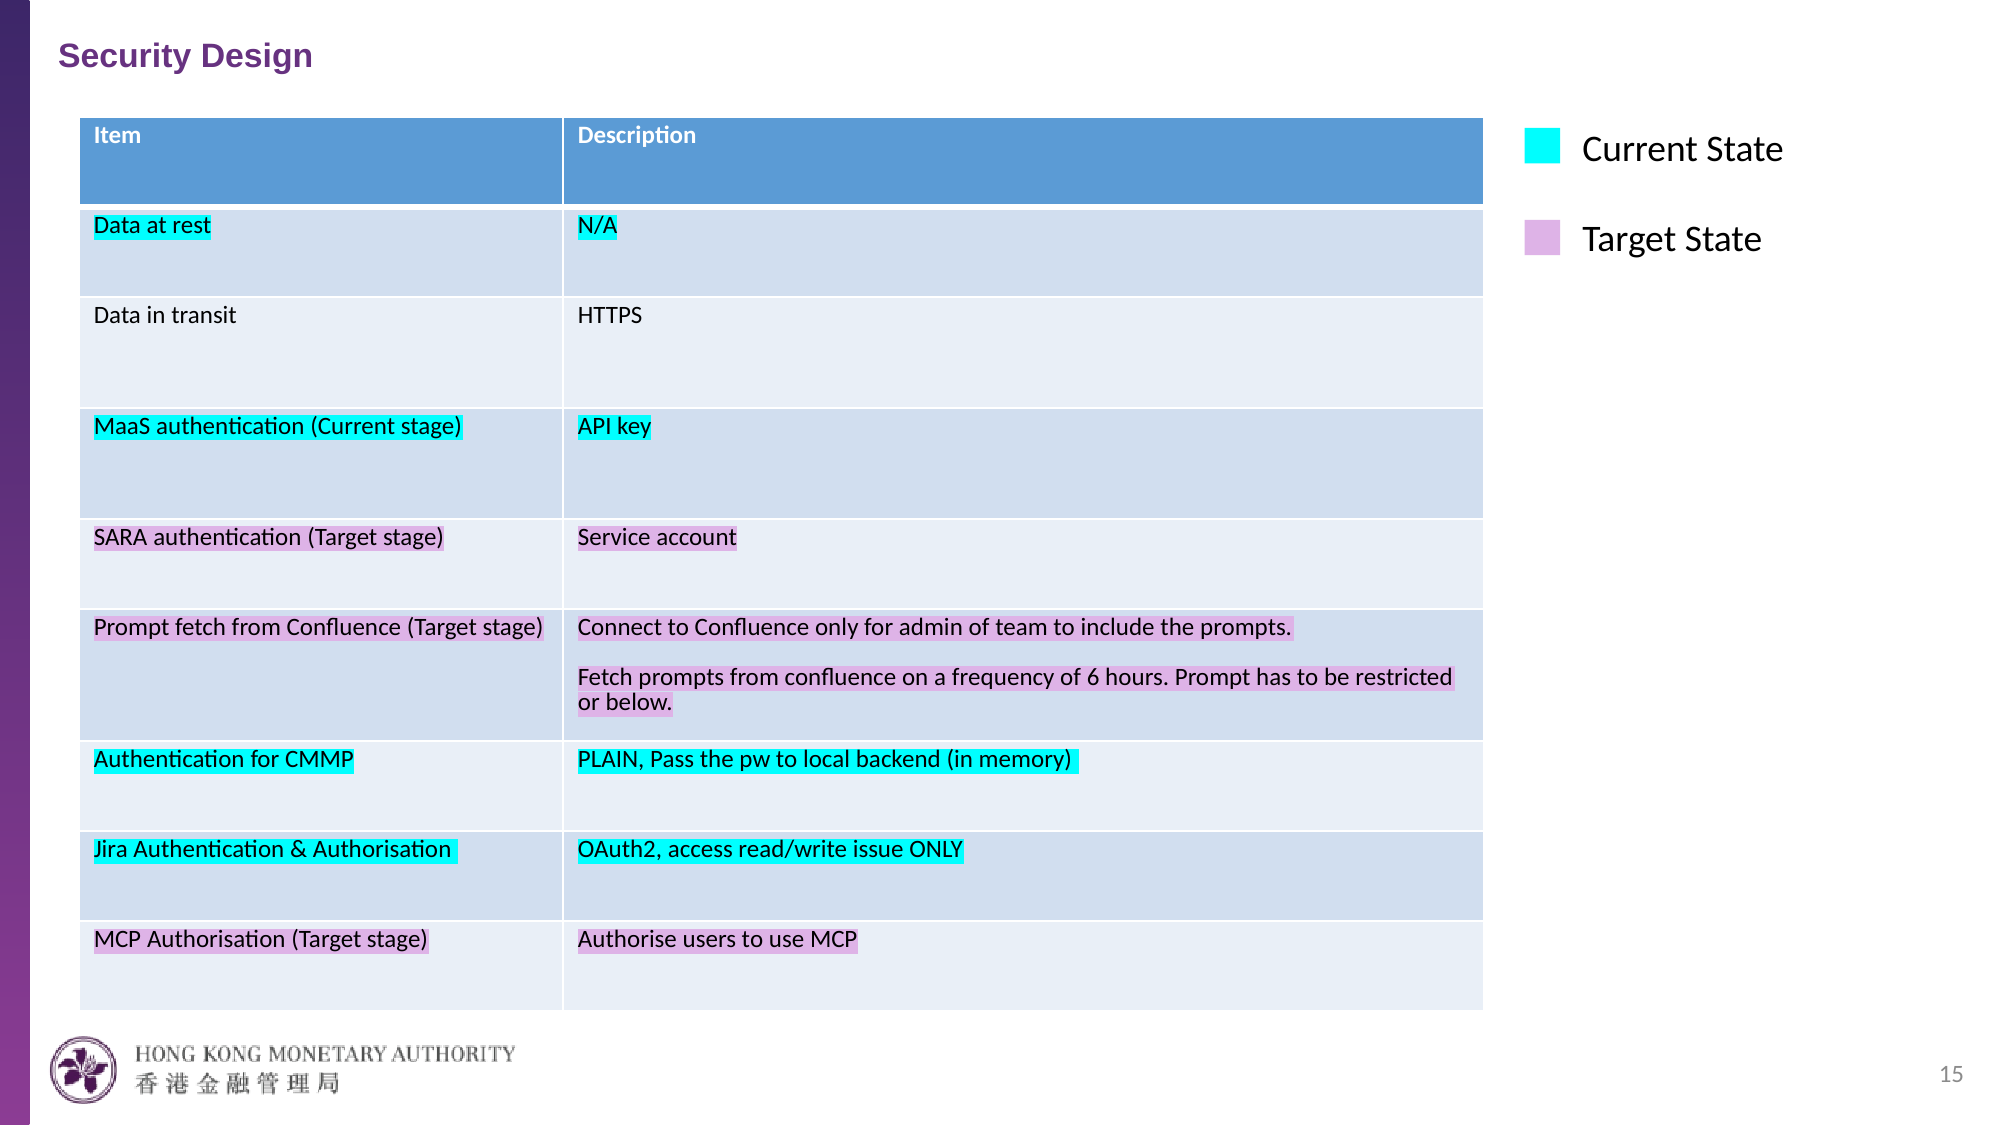

# Security Design
| Item | Description |
| --- | --- |
| Data at rest | N/A |
| Data in transit | HTTPS |
| MaaS authentication (Current stage) | API key |
| SARA authentication (Target stage) | Service account |
| Prompt fetch from Confluence (Target stage) | Connect to Confluence only for admin of team to include the prompts. Fetch prompts from confluence on a frequency of 6 hours. Prompt has to be restricted or below. |
| Authentication for CMMP | PLAIN, Pass the pw to local backend (in memory) |
| Jira Authentication & Authorisation | OAuth2, access read/write issue ONLY |
| MCP Authorisation (Target stage) | Authorise users to use MCP |
       Current State

       Target State

15